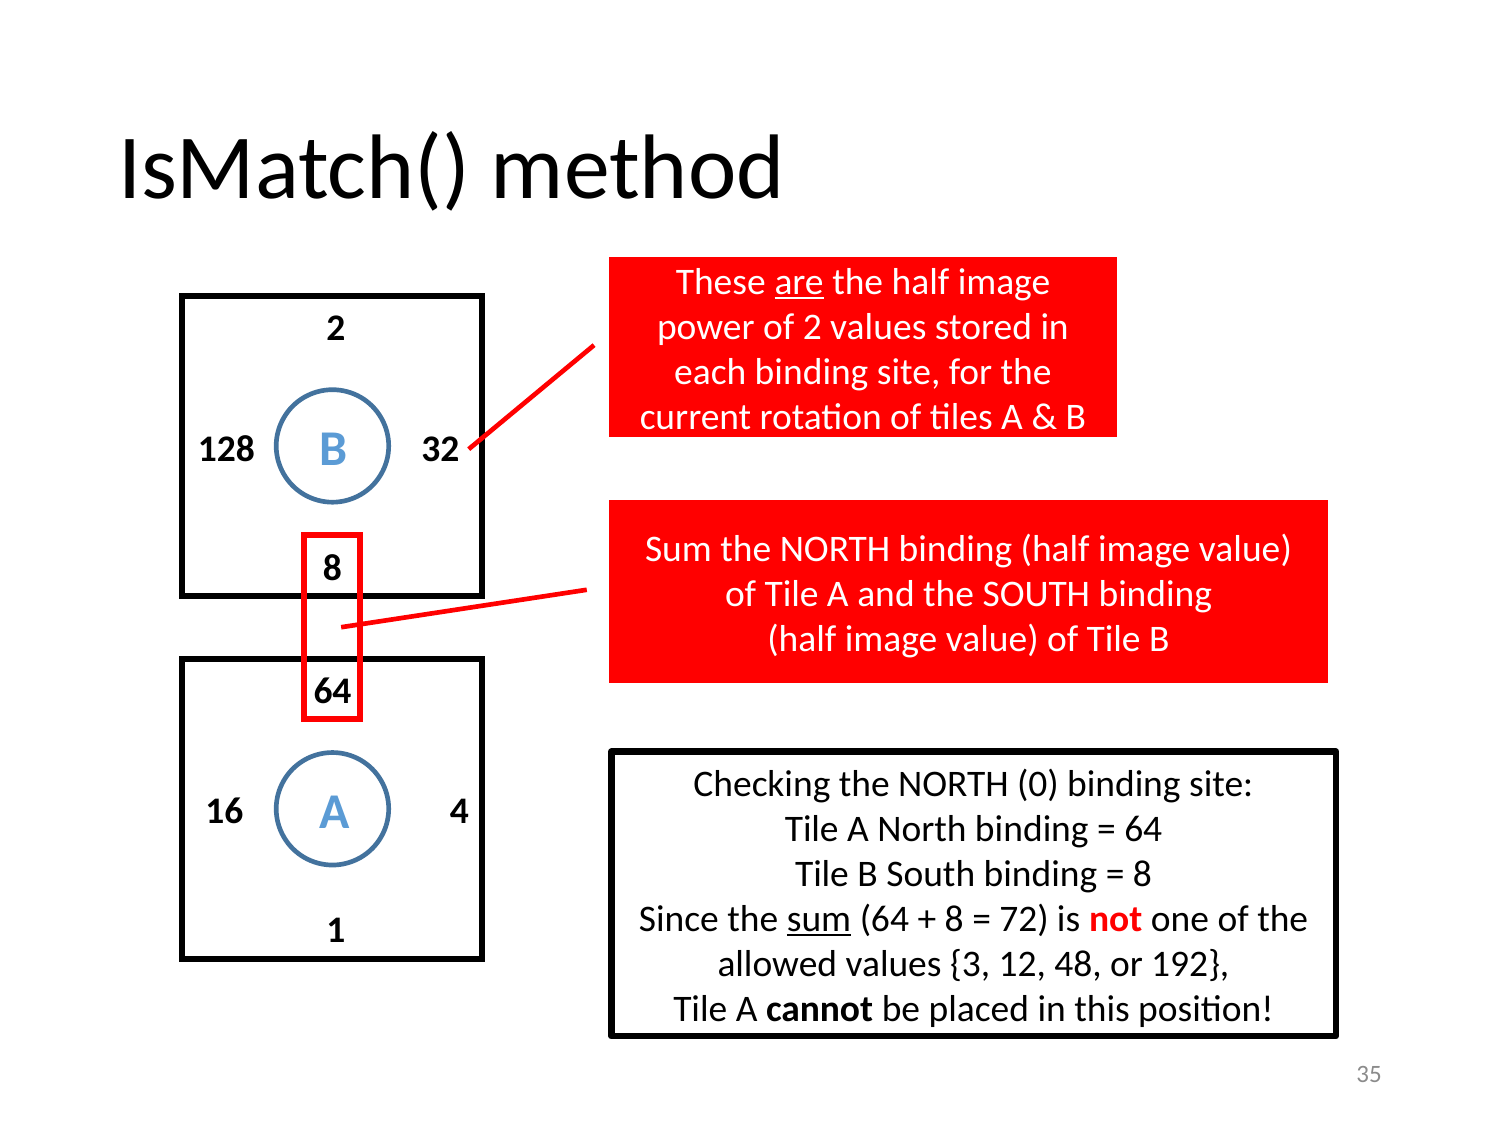

# IsMatch() method
These are the half image power of 2 values stored in each binding site, for the current rotation of tiles A & B

2

B
128
32
8
Sum the NORTH binding (half image value) of Tile A and the SOUTH binding
(half image value) of Tile B

64

A
16
4
1
Checking the NORTH (0) binding site:
Tile A North binding = 64
Tile B South binding = 8
Since the sum (64 + 8 = 72) is not one of the allowed values {3, 12, 48, or 192},
Tile A cannot be placed in this position!
35